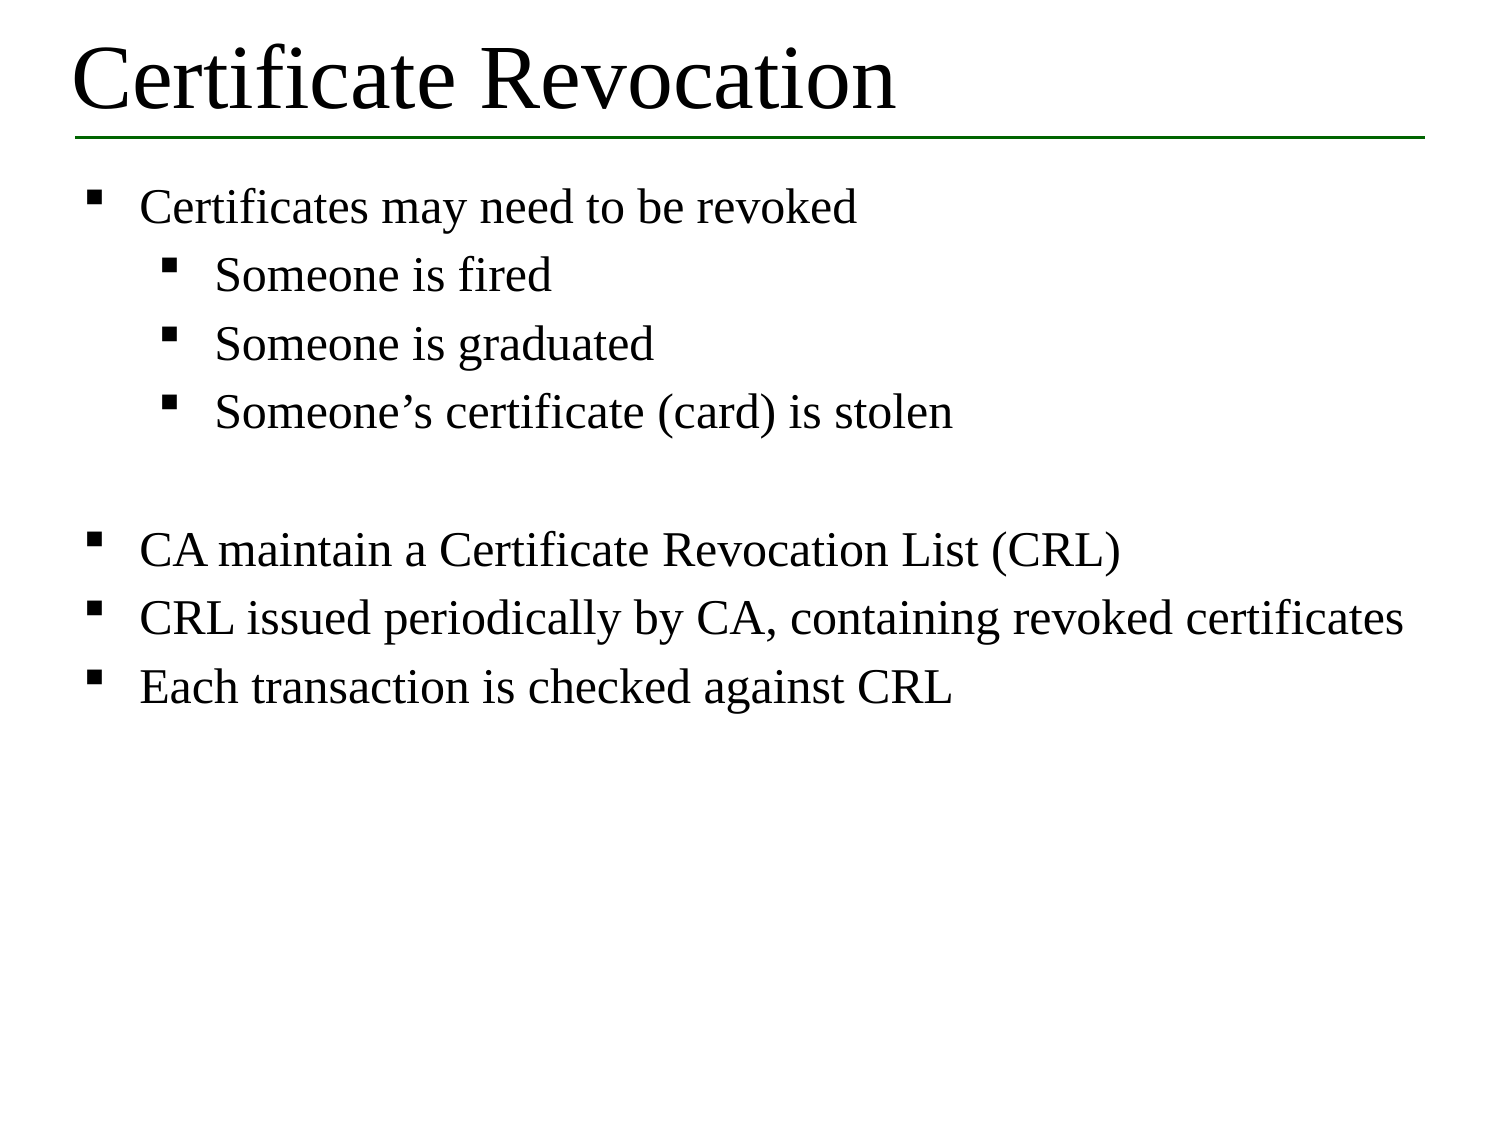

# Certificate Revocation

Certificates may need to be revoked
Someone is fired
Someone is graduated
Someone’s certificate (card) is stolen

CA maintain a Certificate Revocation List (CRL)
CRL issued periodically by CA, containing revoked certificates
Each transaction is checked against CRL

77